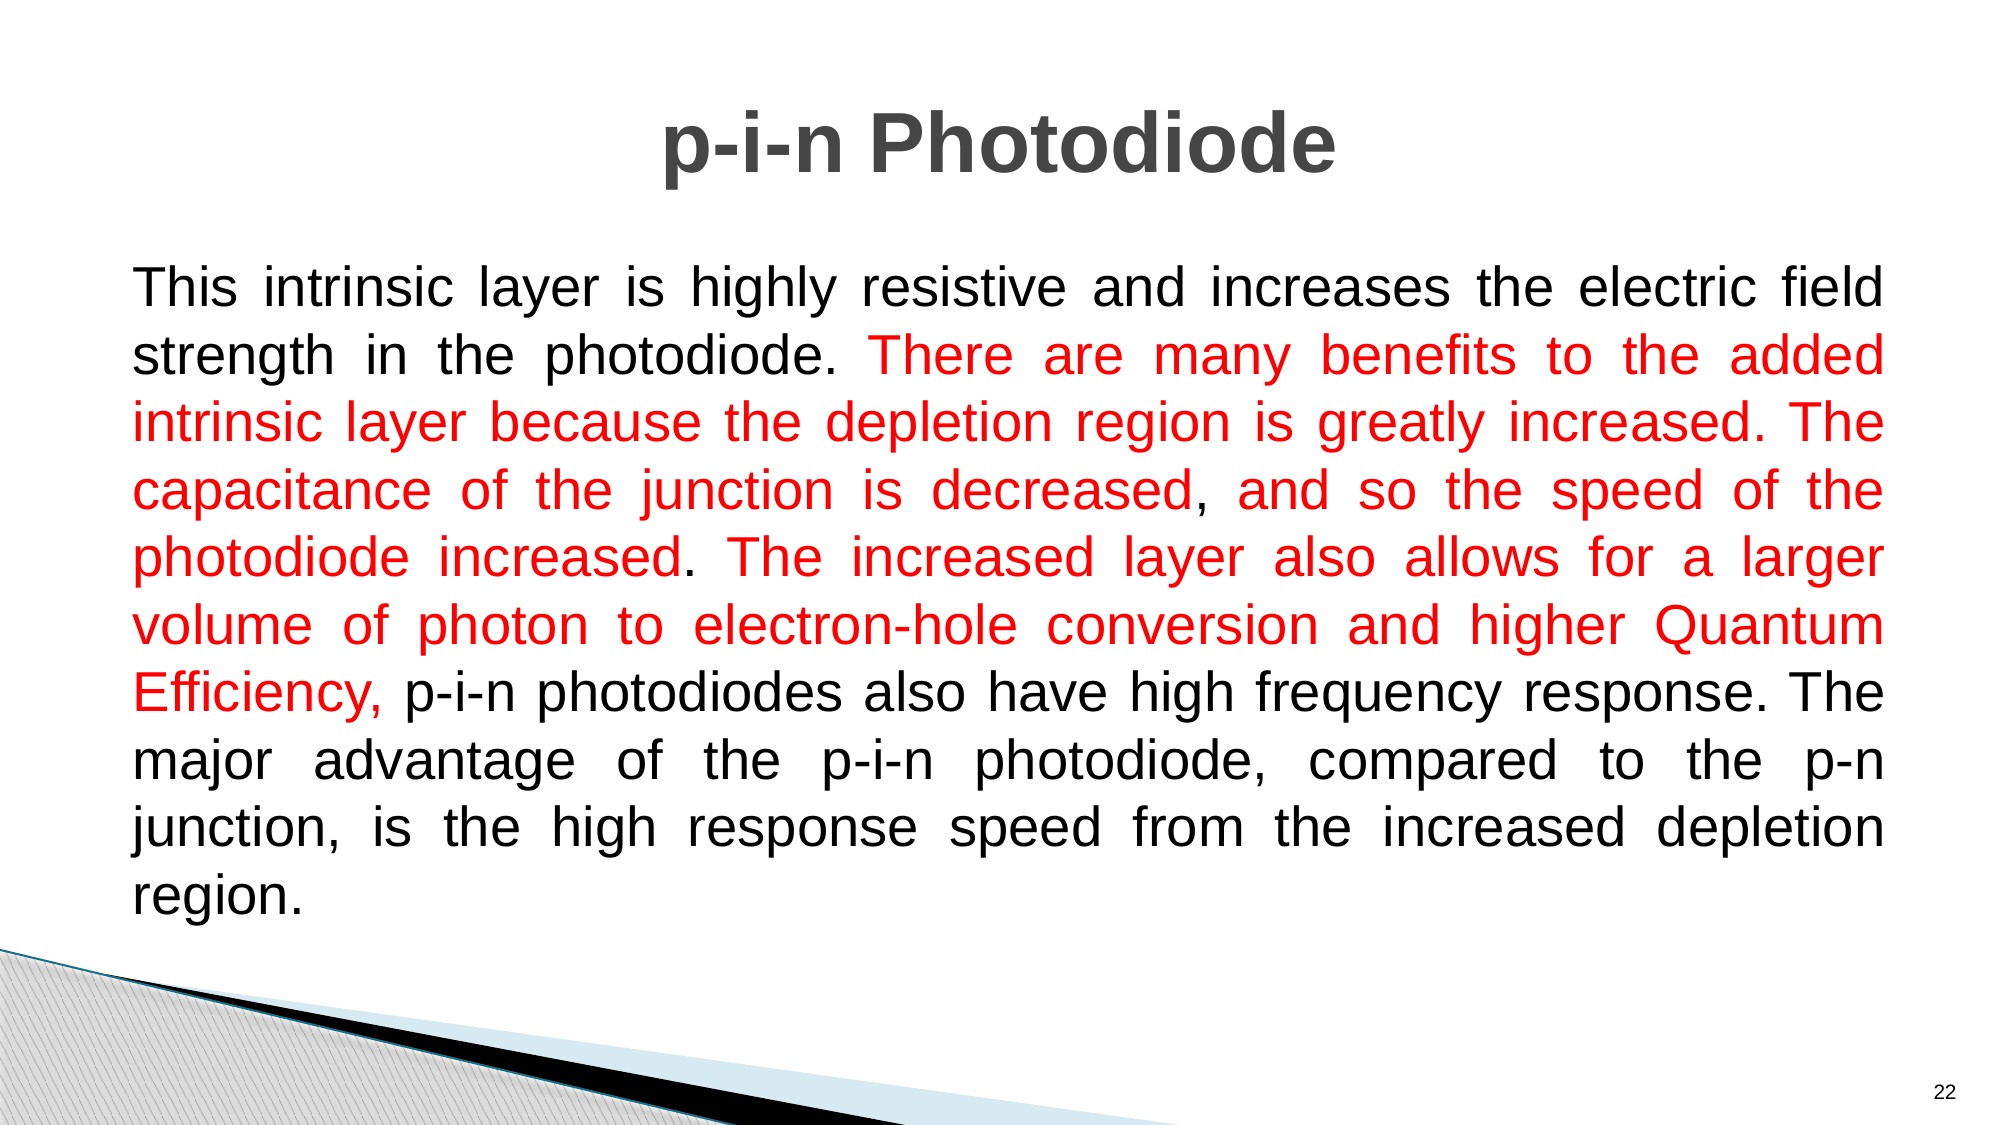

# p-i-n Photodiode
This intrinsic layer is highly resistive and increases the electric field strength in the photodiode. There are many benefits to the added intrinsic layer because the depletion region is greatly increased. The capacitance of the junction is decreased, and so the speed of the photodiode increased. The increased layer also allows for a larger volume of photon to electron-hole conversion and higher Quantum Efficiency, p-i-n photodiodes also have high frequency response. The major advantage of the p-i-n photodiode, compared to the p-n junction, is the high response speed from the increased depletion region.
22